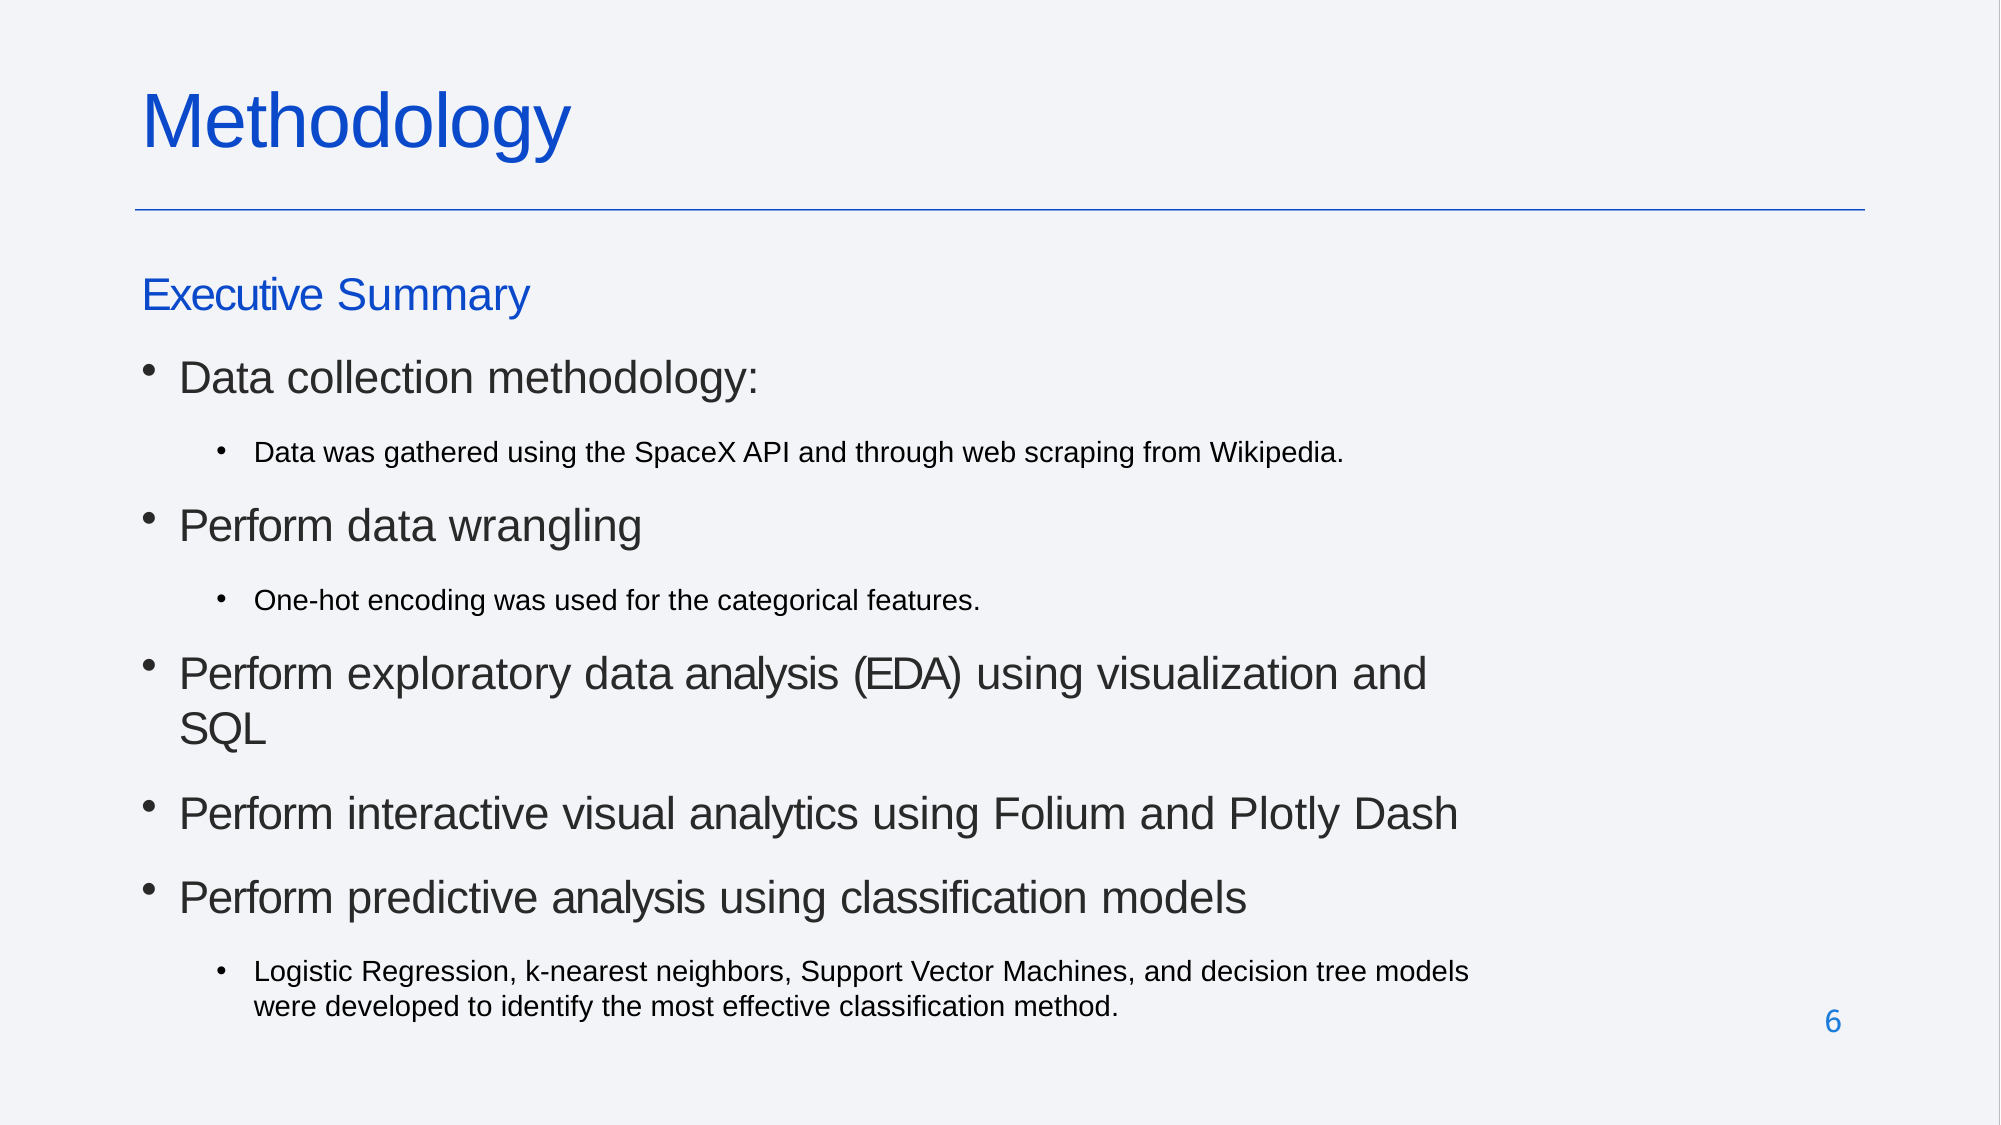

# Methodology
Executive Summary
Data collection methodology:
Data was gathered using the SpaceX API and through web scraping from Wikipedia.
Perform data wrangling
One-hot encoding was used for the categorical features.
Perform exploratory data analysis (EDA) using visualization and SQL
Perform interactive visual analytics using Folium and Plotly Dash
Perform predictive analysis using classification models
Logistic Regression, k-nearest neighbors, Support Vector Machines, and decision tree models were developed to identify the most effective classification method.
6